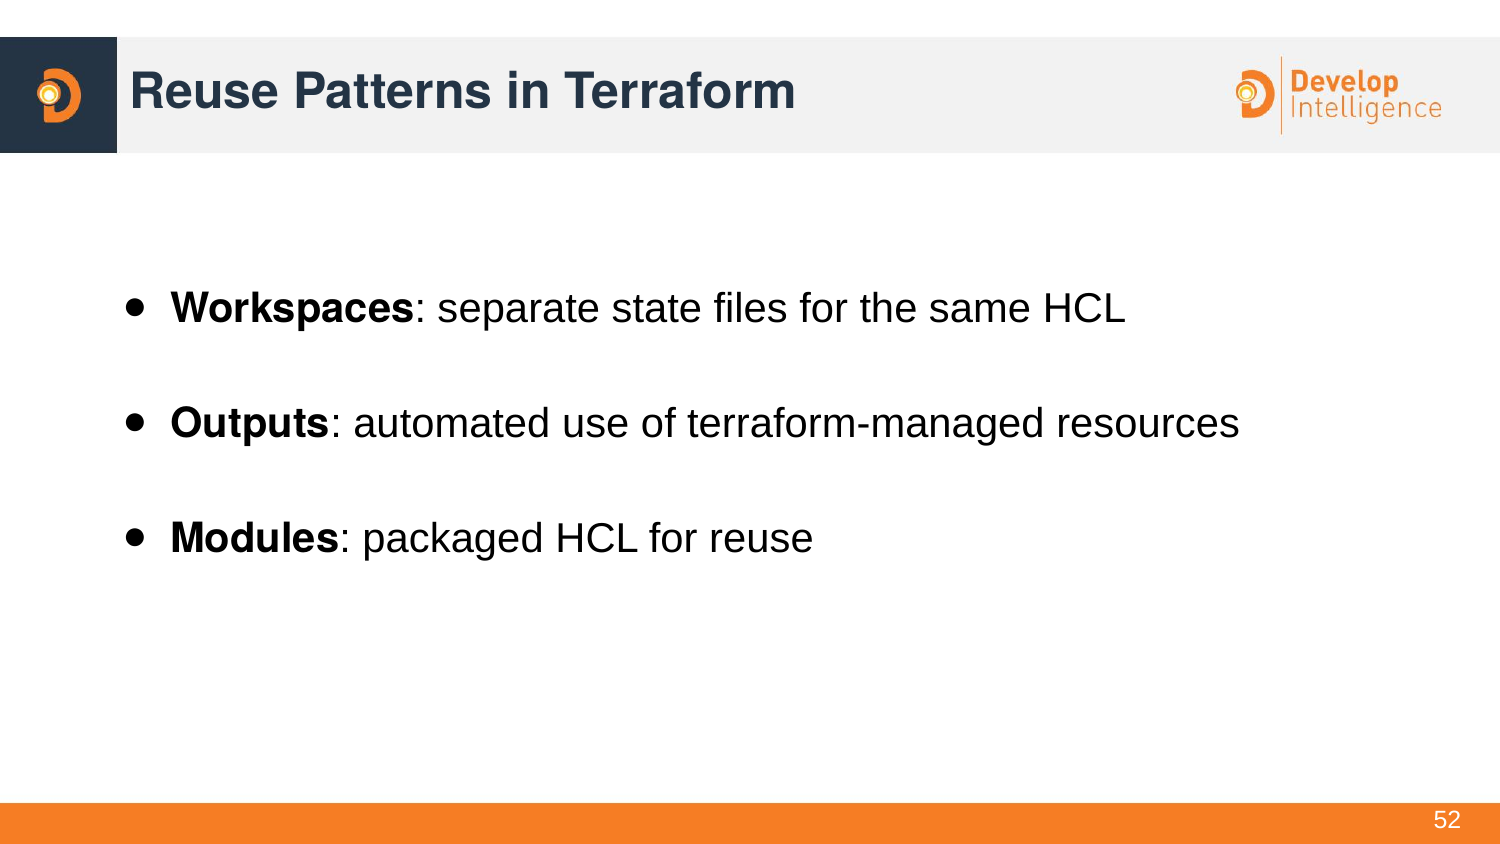

# Reuse Patterns in Terraform
Workspaces: separate state files for the same HCL

Outputs: automated use of terraform-managed resources

Modules: packaged HCL for reuse
52